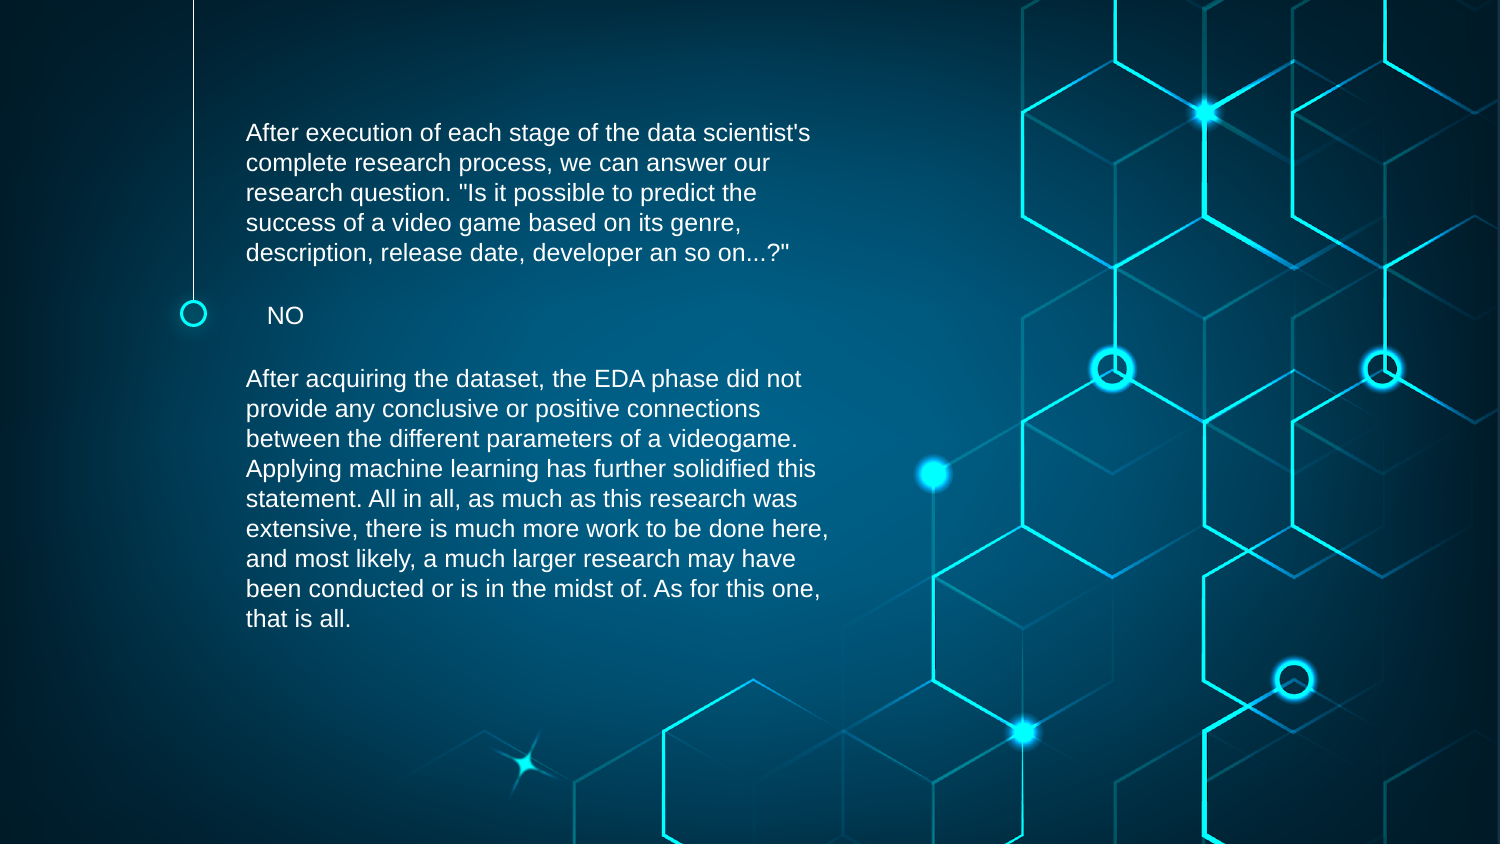

After execution of each stage of the data scientist's complete research process, we can answer our research question. "Is it possible to predict the success of a video game based on its genre, description, release date, developer an so on...?"
   NO
After acquiring the dataset, the EDA phase did not provide any conclusive or positive connections between the different parameters of a videogame. Applying machine learning has further solidified this statement. All in all, as much as this research was extensive, there is much more work to be done here, and most likely, a much larger research may have been conducted or is in the midst of. As for this one, that is all.